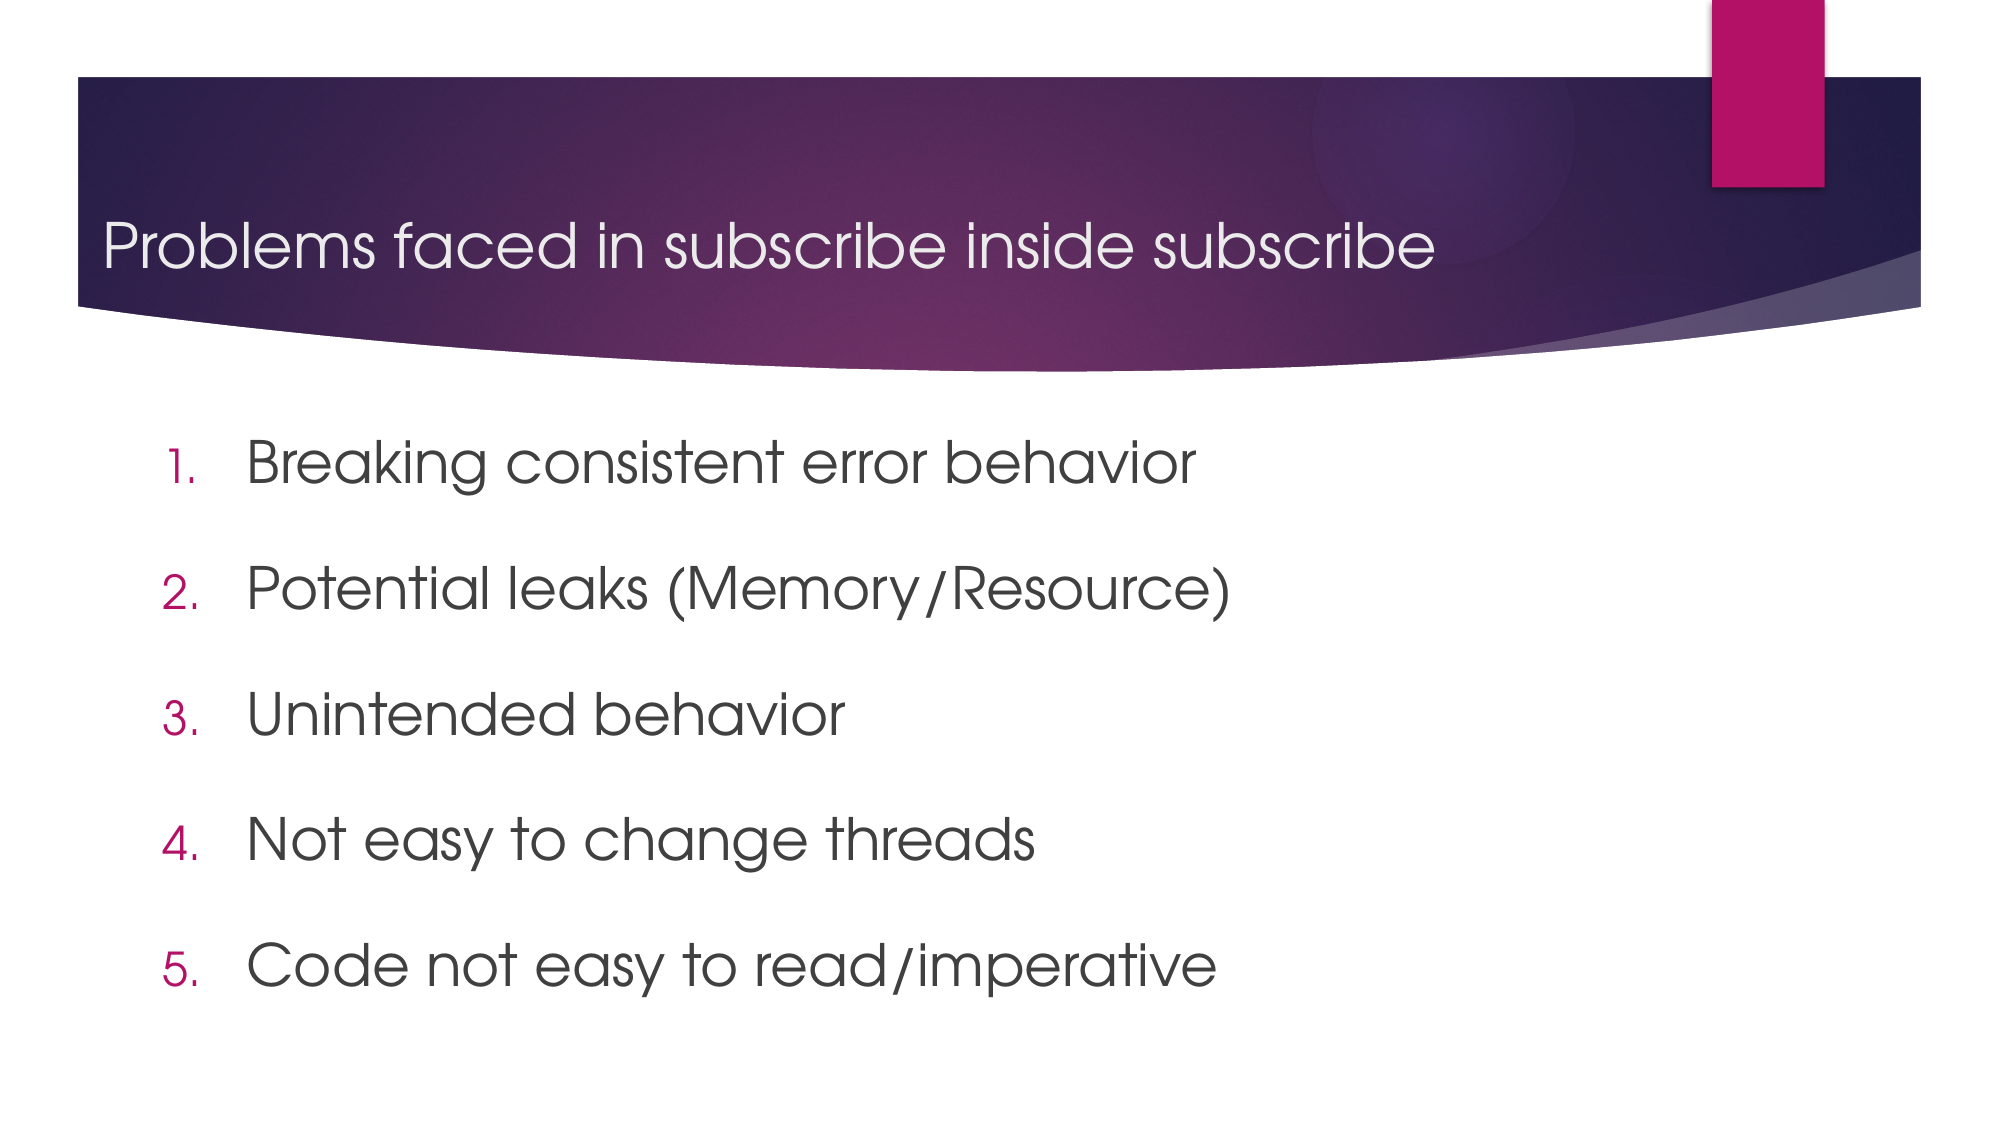

# Problems faced in subscribe inside subscribe
Breaking consistent error behavior
Potential leaks (Memory/Resource)
Unintended behavior
Not easy to change threads
Code not easy to read/imperative